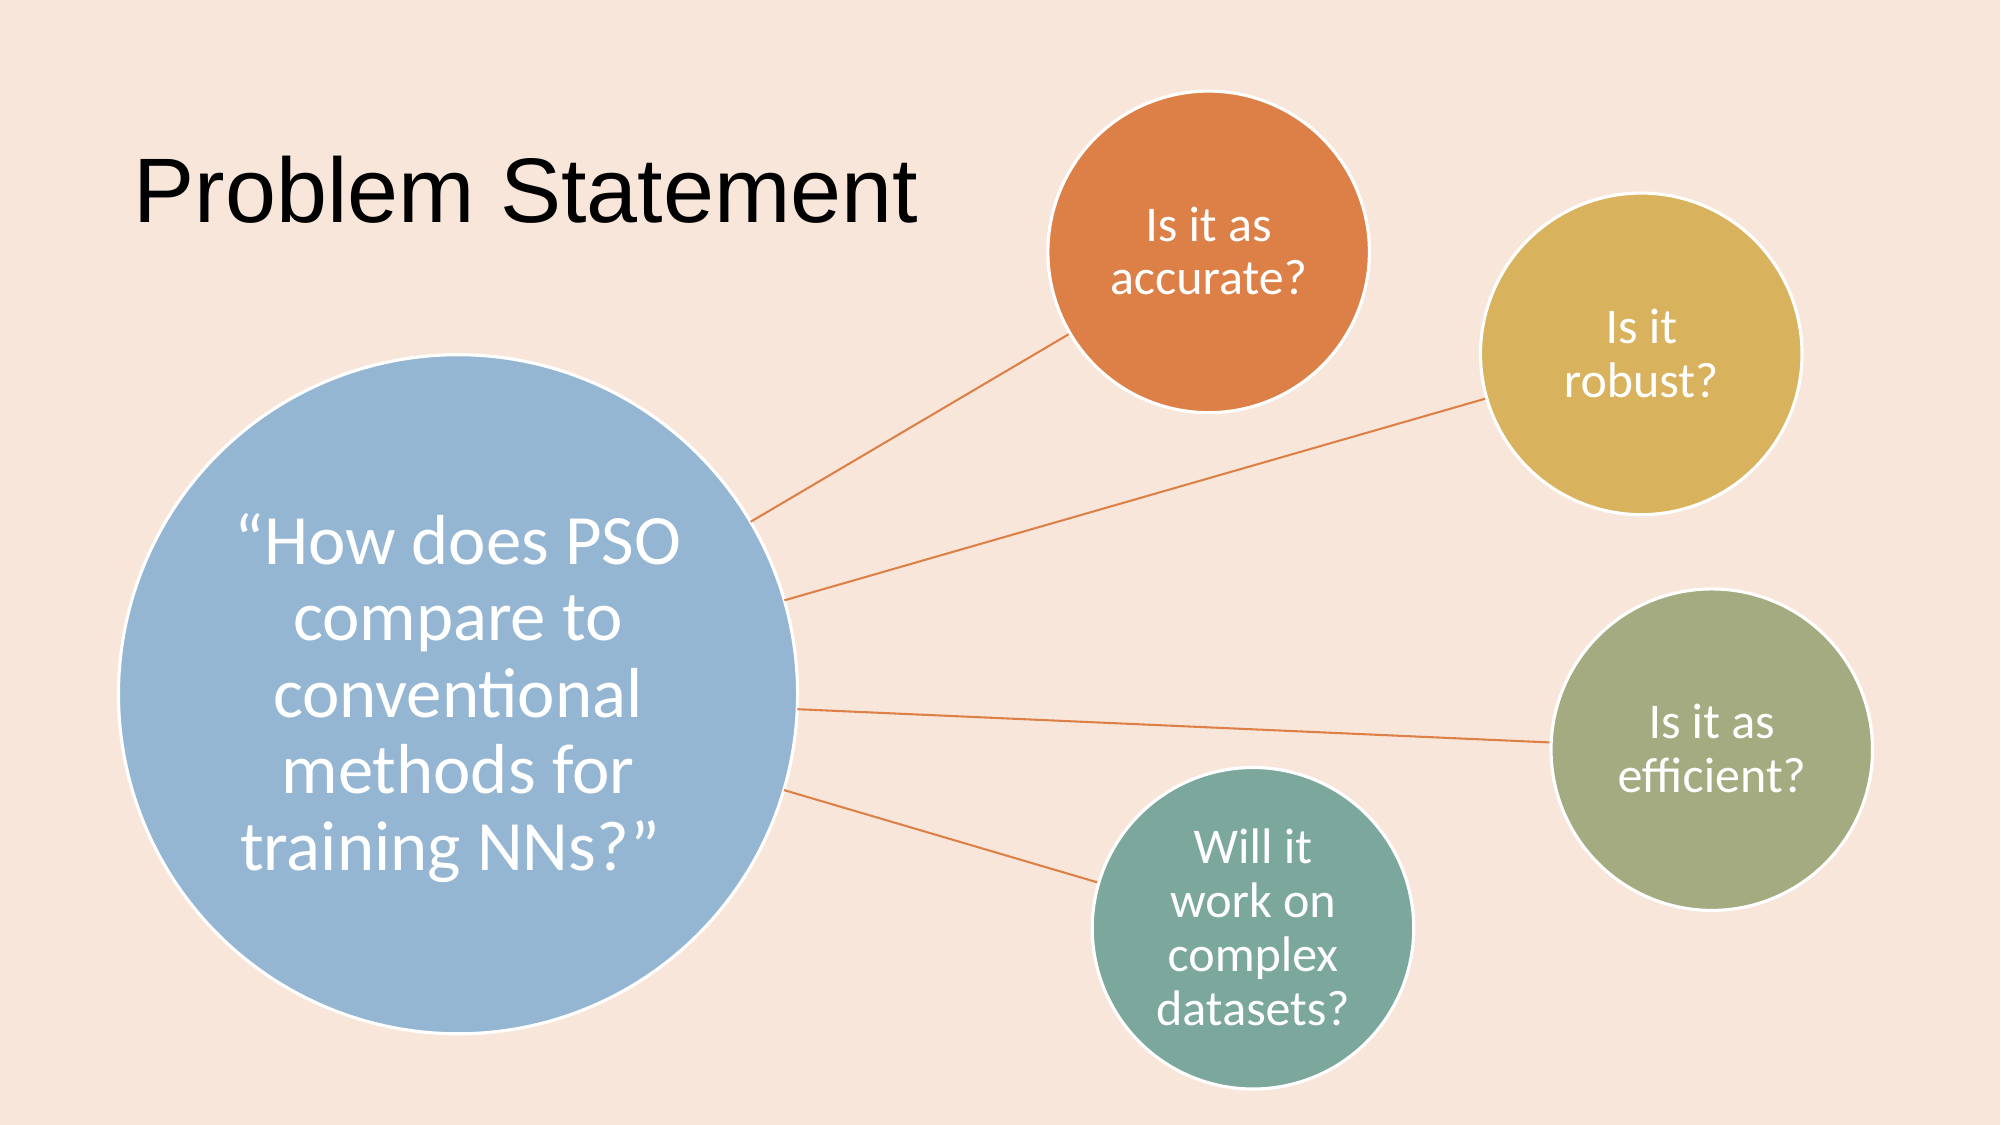

“How does PSO compare to conventional methods for training NNs?”

Is it as accurate?

Is it as efficient?

Is it robust?

Will it work on complex datasets?
# Problem Statement